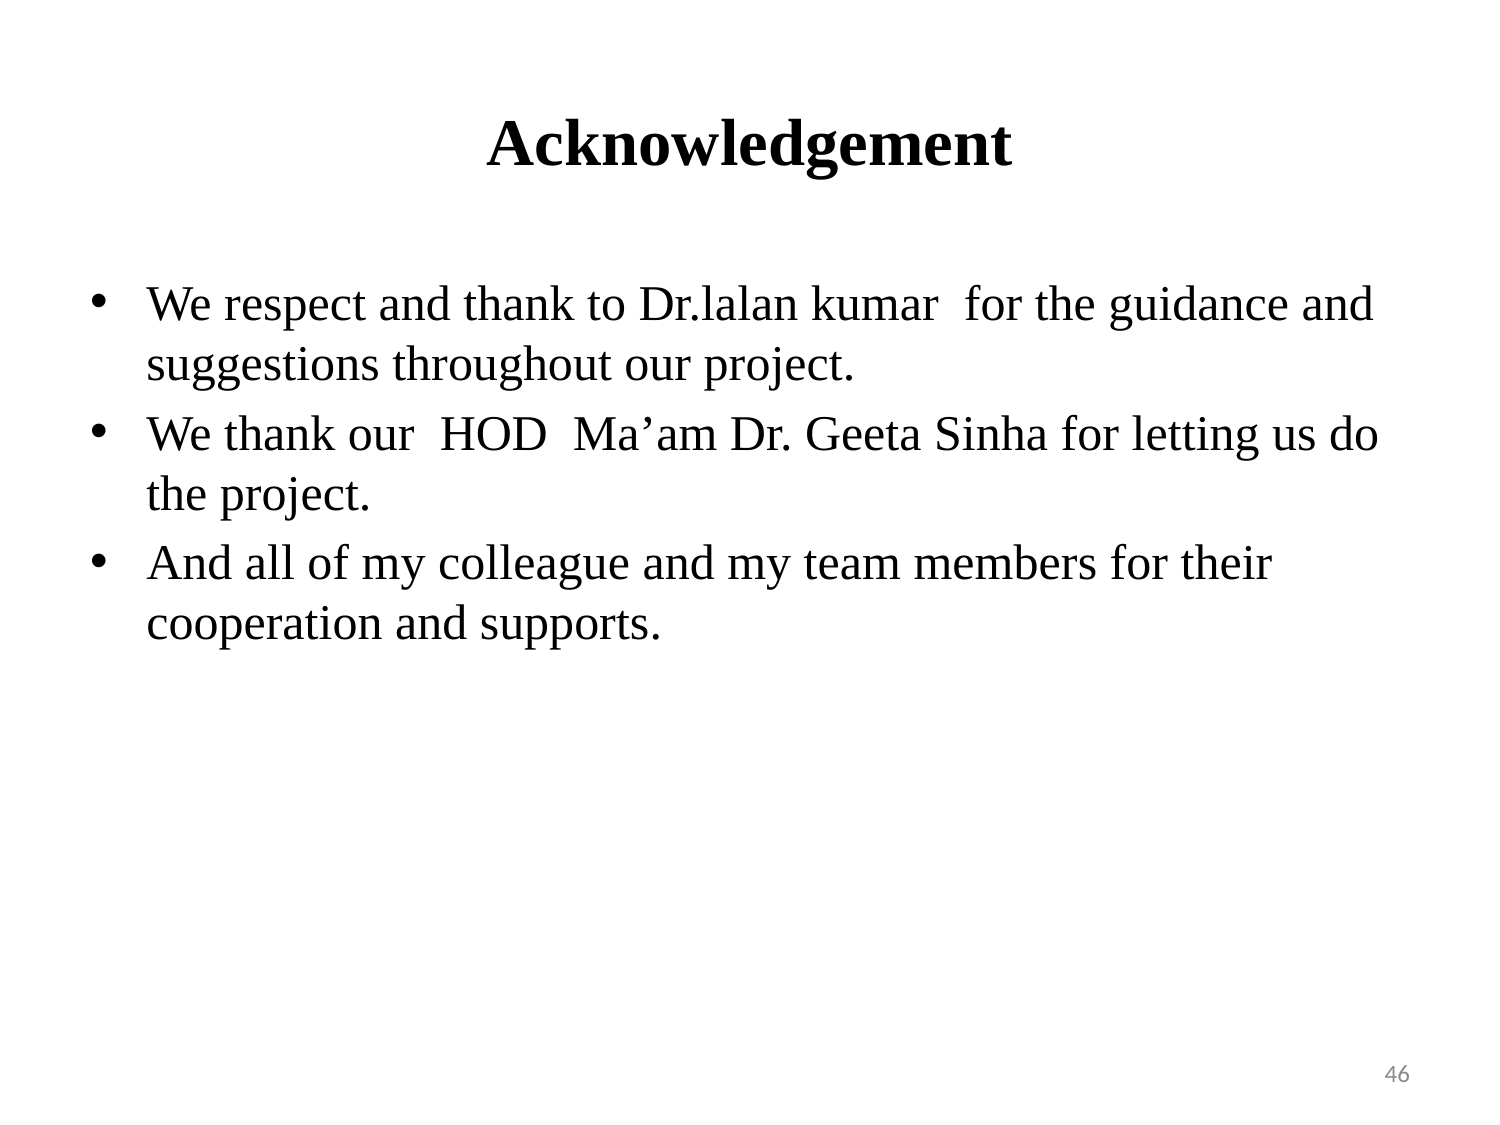

# Acknowledgement
We respect and thank to Dr.lalan kumar  for the guidance and suggestions throughout our project.
We thank our  HOD  Ma’am Dr. Geeta Sinha for letting us do the project.
And all of my colleague and my team members for their cooperation and supports.
46